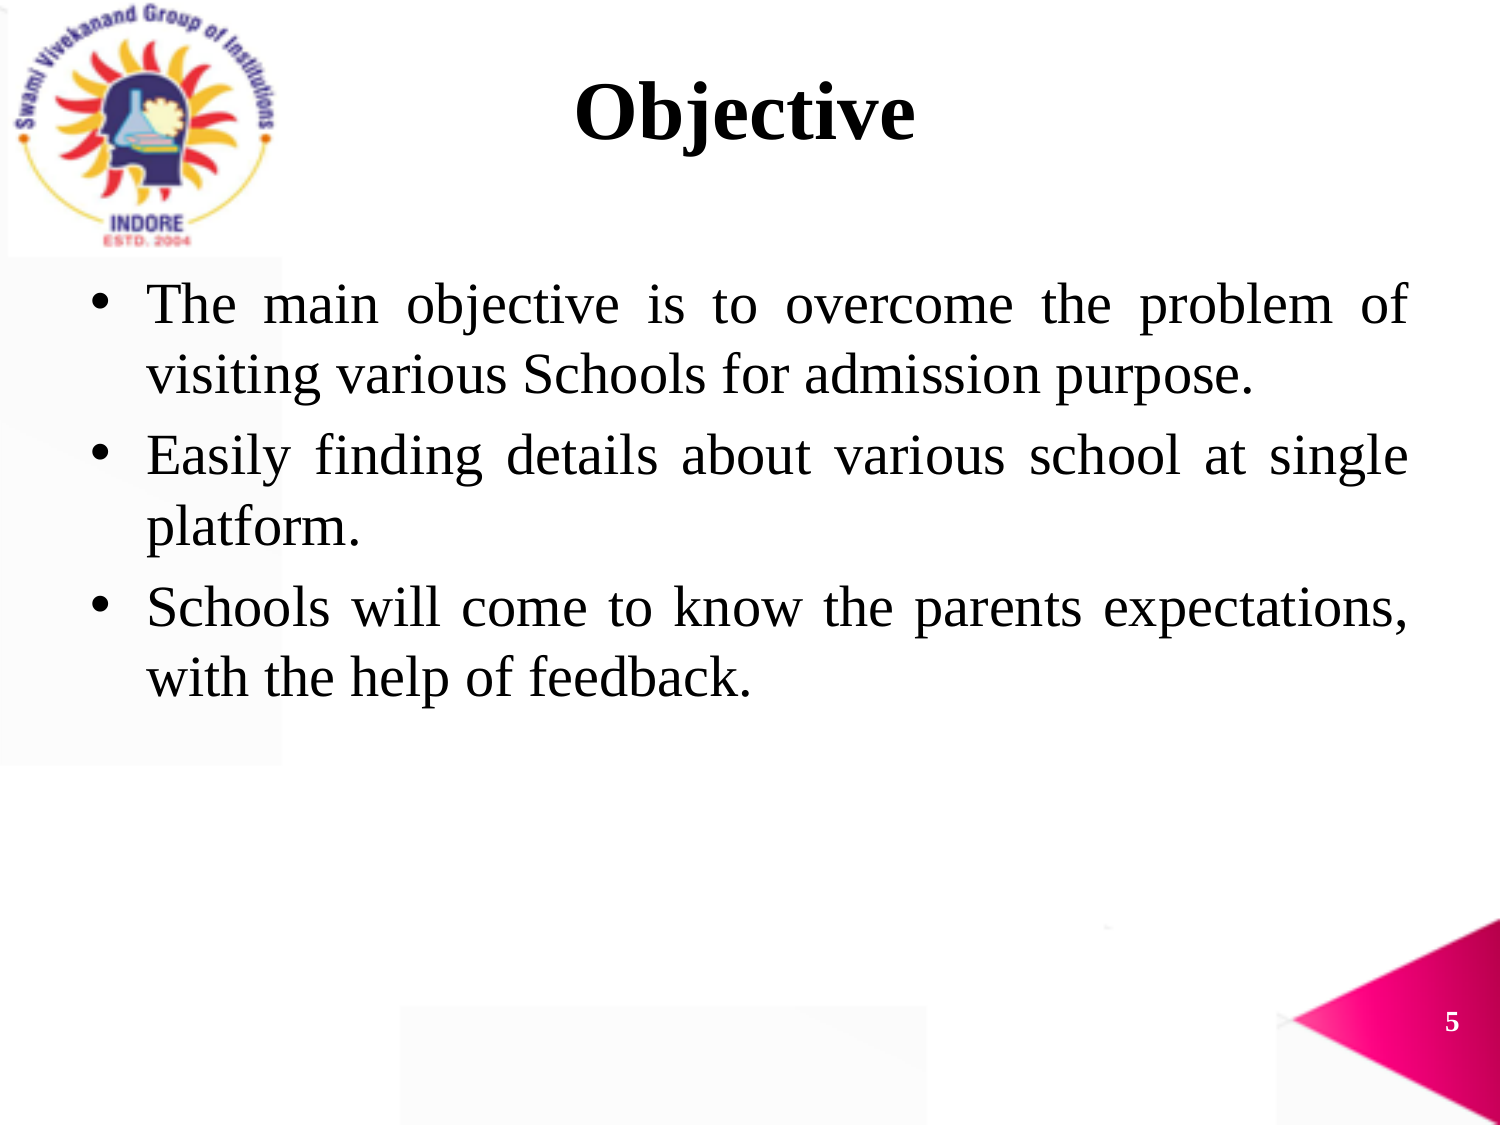

# Objective
The main objective is to overcome the problem of visiting various Schools for admission purpose.
Easily finding details about various school at single platform.
Schools will come to know the parents expectations, with the help of feedback.

5